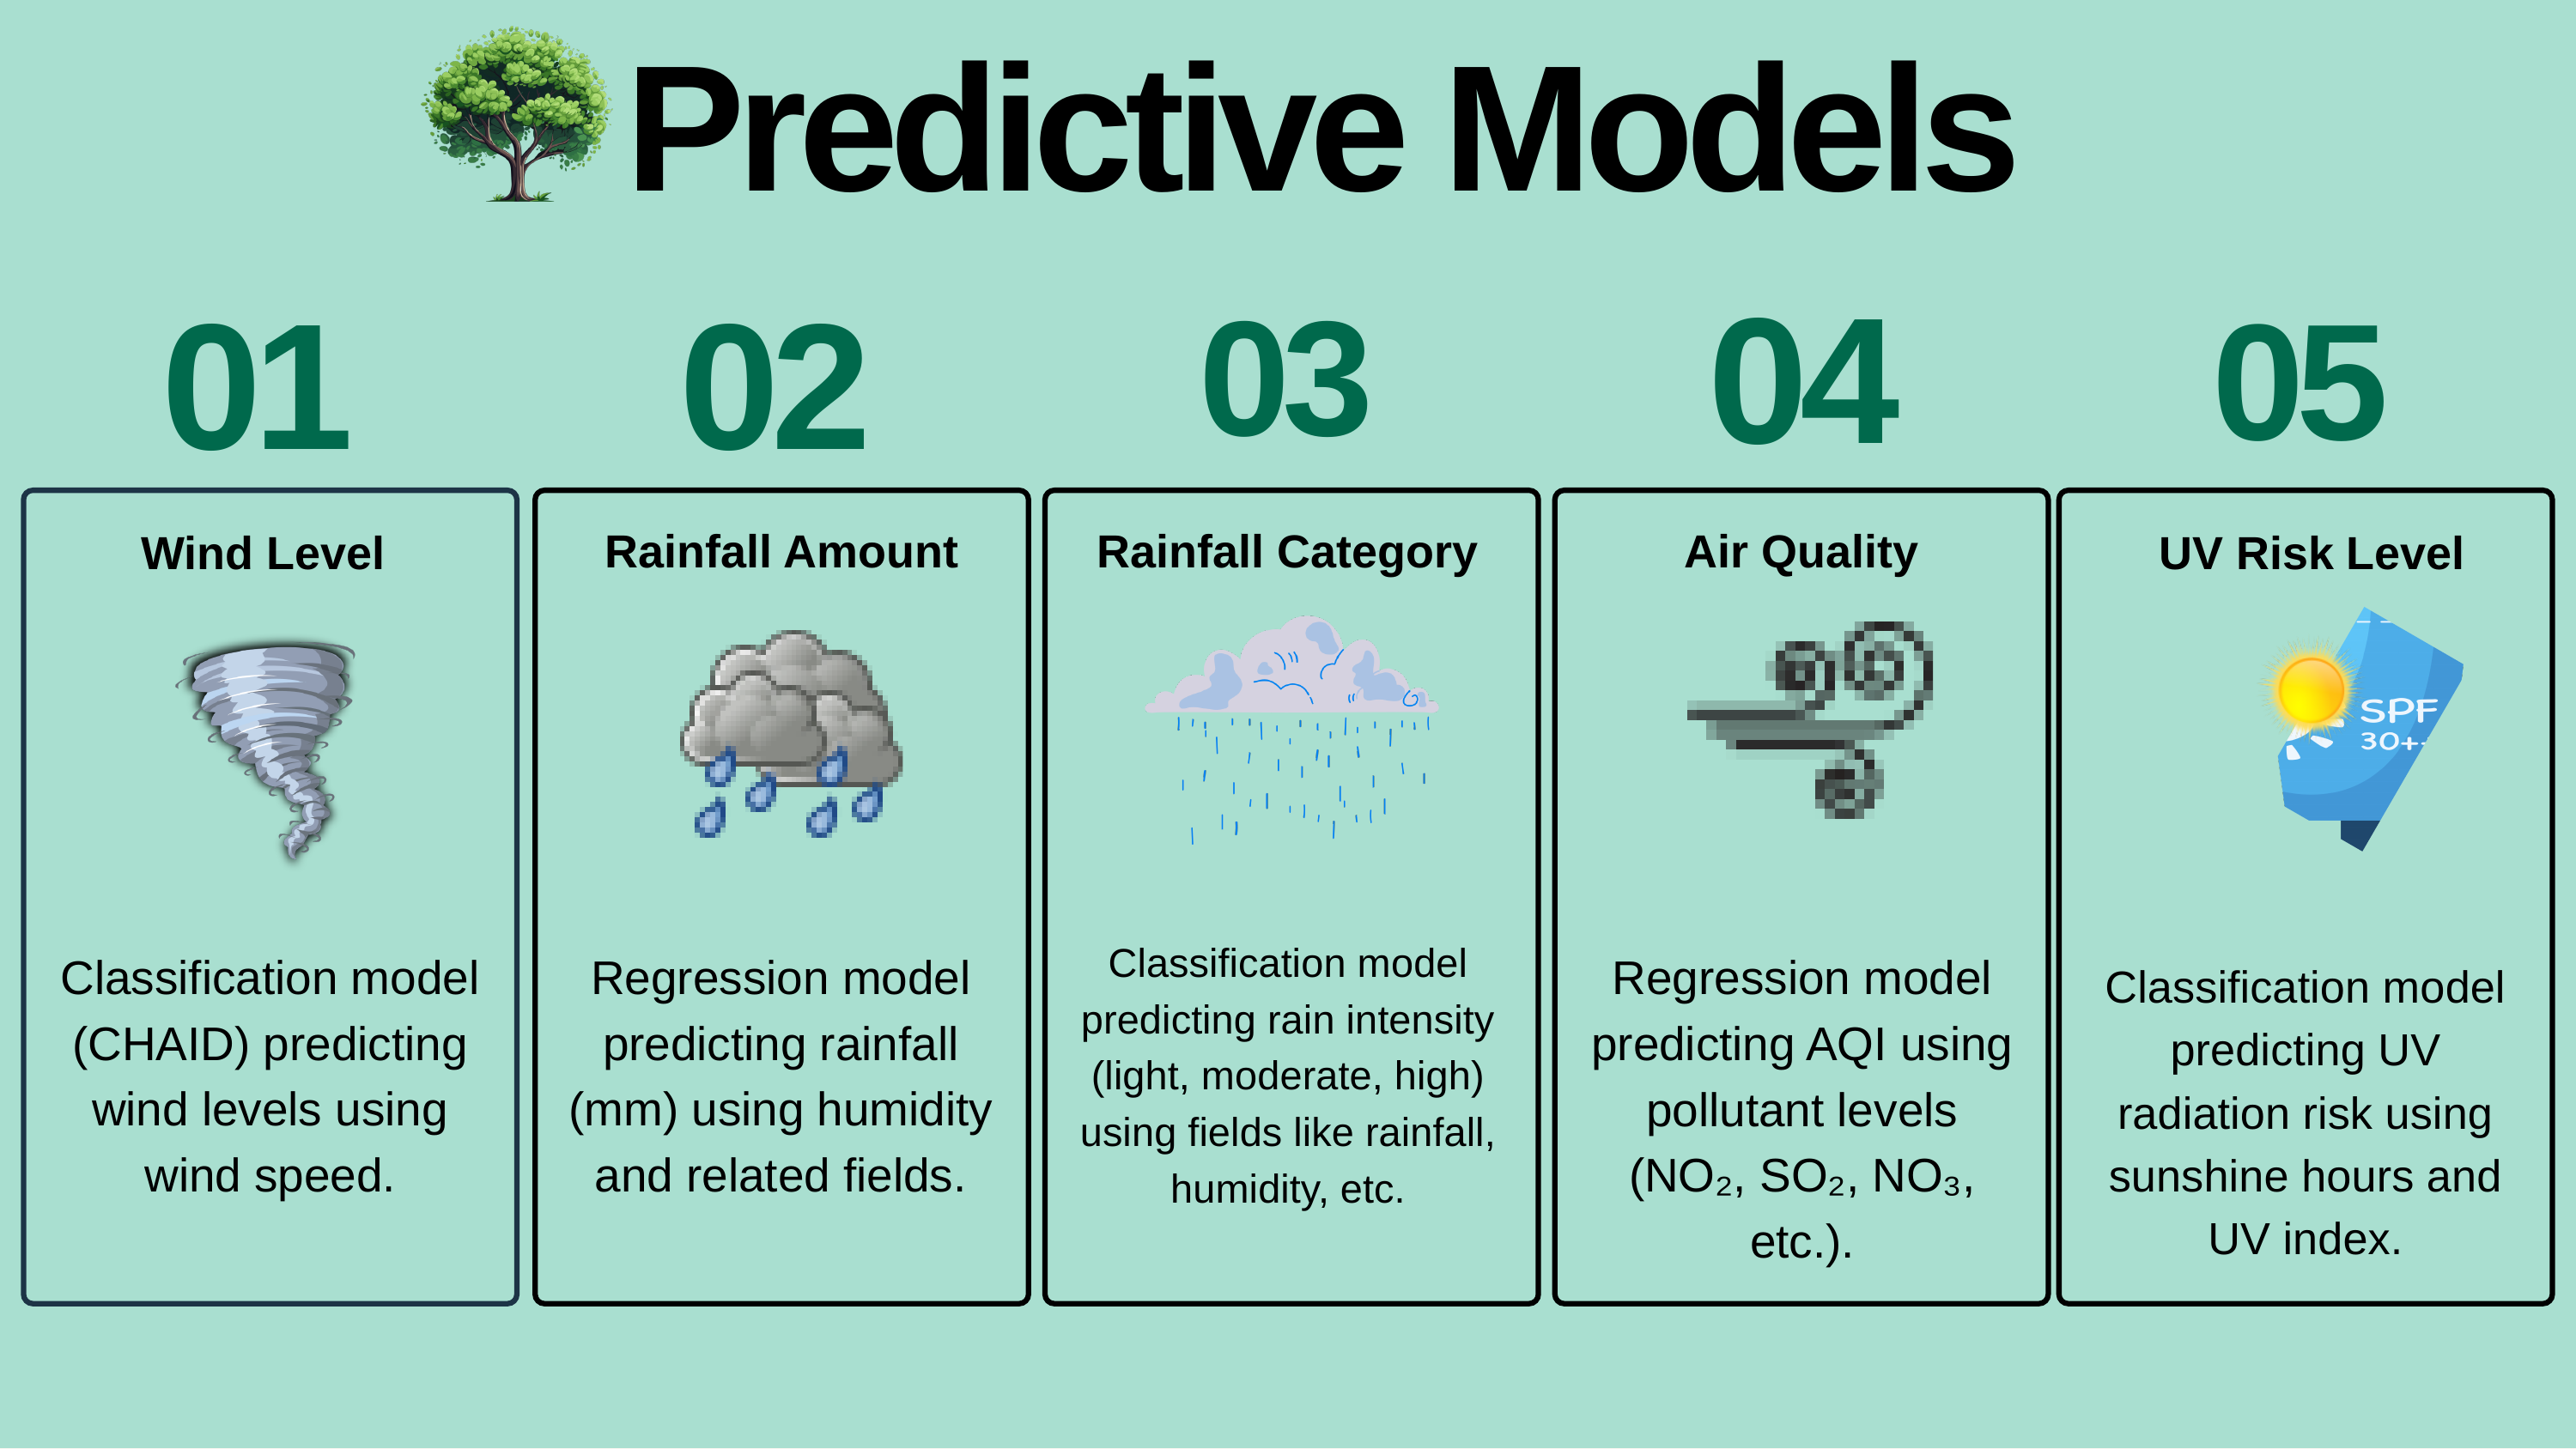

Predictive Models
04
03
01
02
05

Rainfall Amount

Regression model predicting rainfall (mm) using humidity and related fields.

Rainfall Category

Classification model predicting rain intensity (light, moderate, high) using fields like rainfall, humidity, etc.

Air Quality

Regression model predicting AQI using pollutant levels (NO₂, SO₂, NO₃, etc.).

UV Risk Level

Classification model predicting UV radiation risk using sunshine hours and UV index.
Wind Level

Classification model (CHAID) predicting wind levels using wind speed.